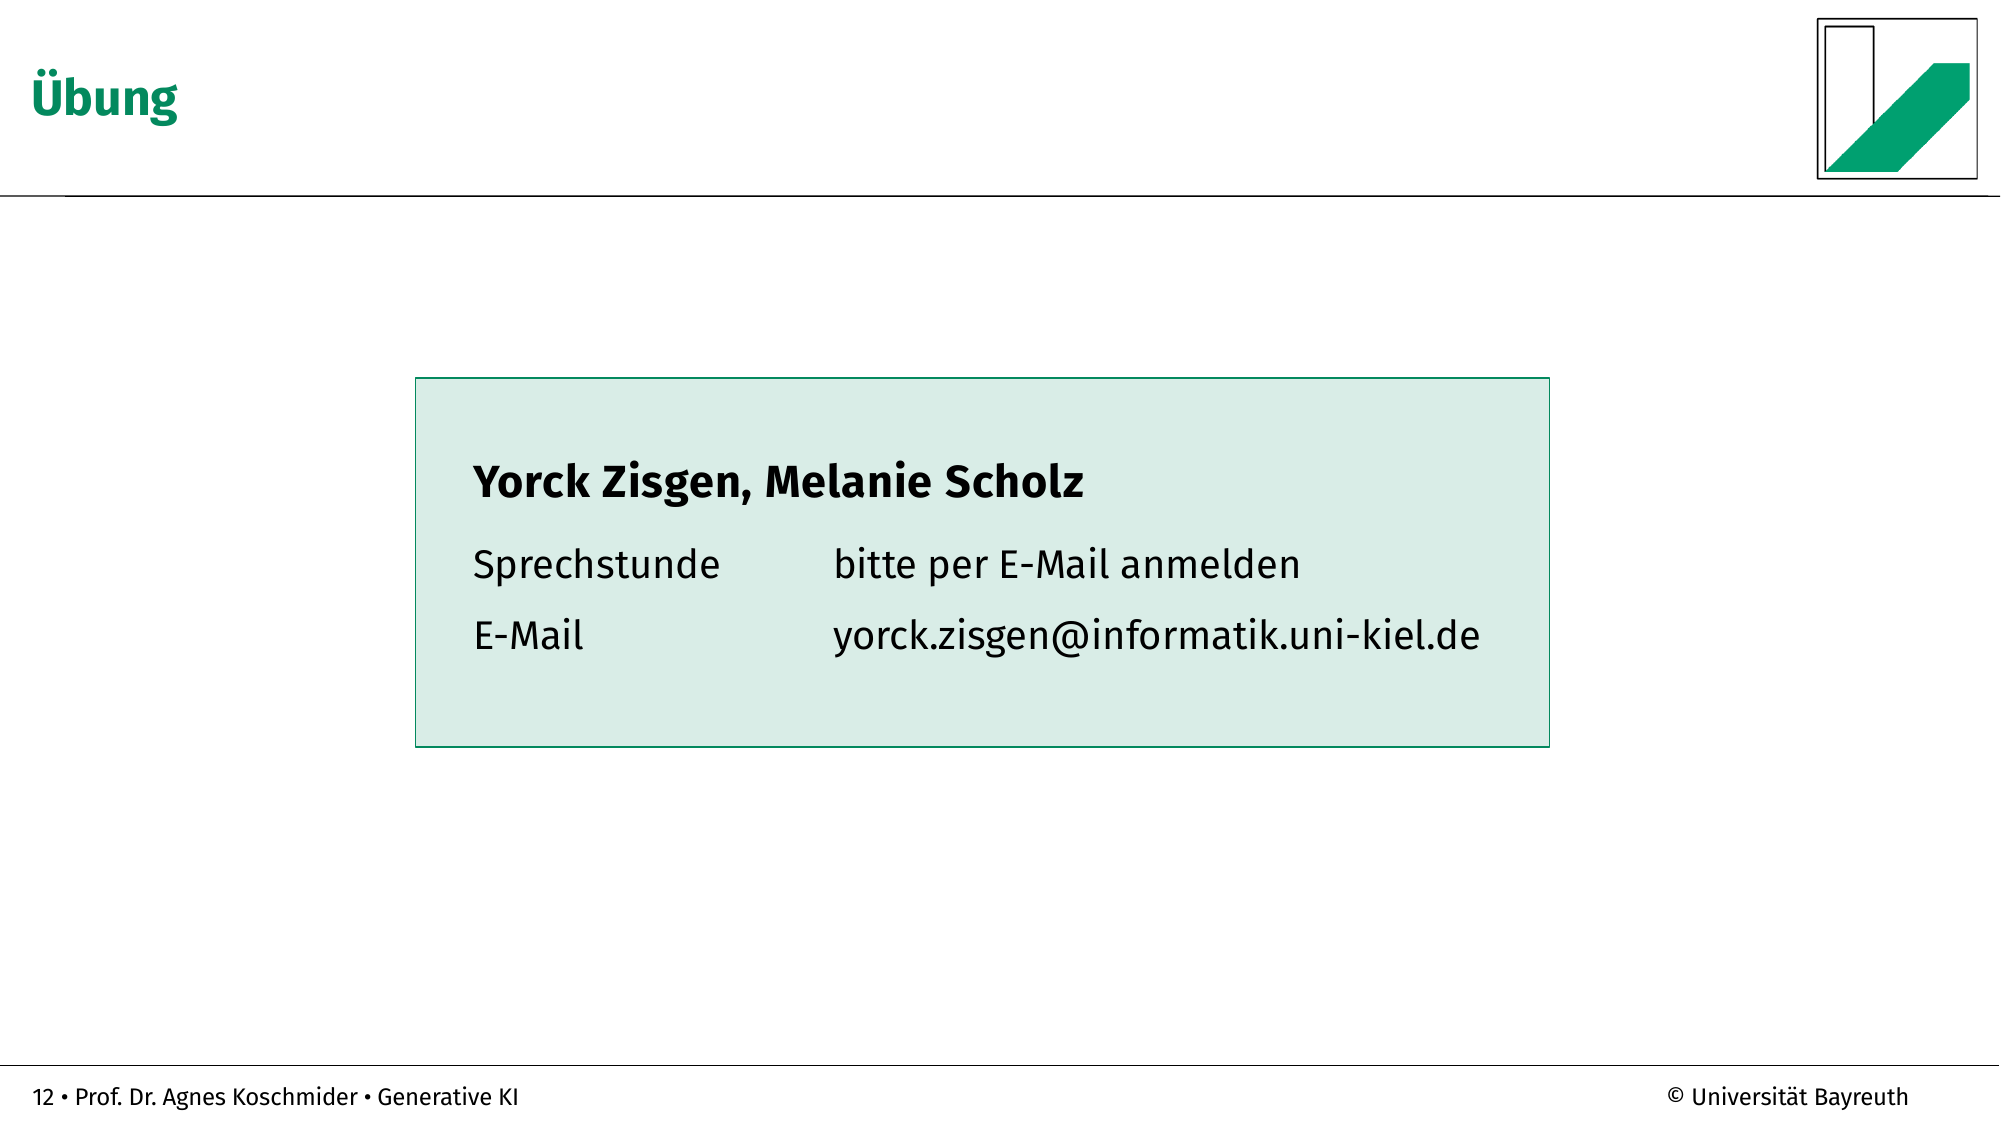

# Übung

Yorck Zisgen, Melanie Scholz
Sprechstunde	bitte per E-Mail anmelden
E-Mail	yorck.zisgen@informatik.uni-kiel.de
12 • Prof. Dr. Agnes Koschmider • Generative KI
© Universität Bayreuth